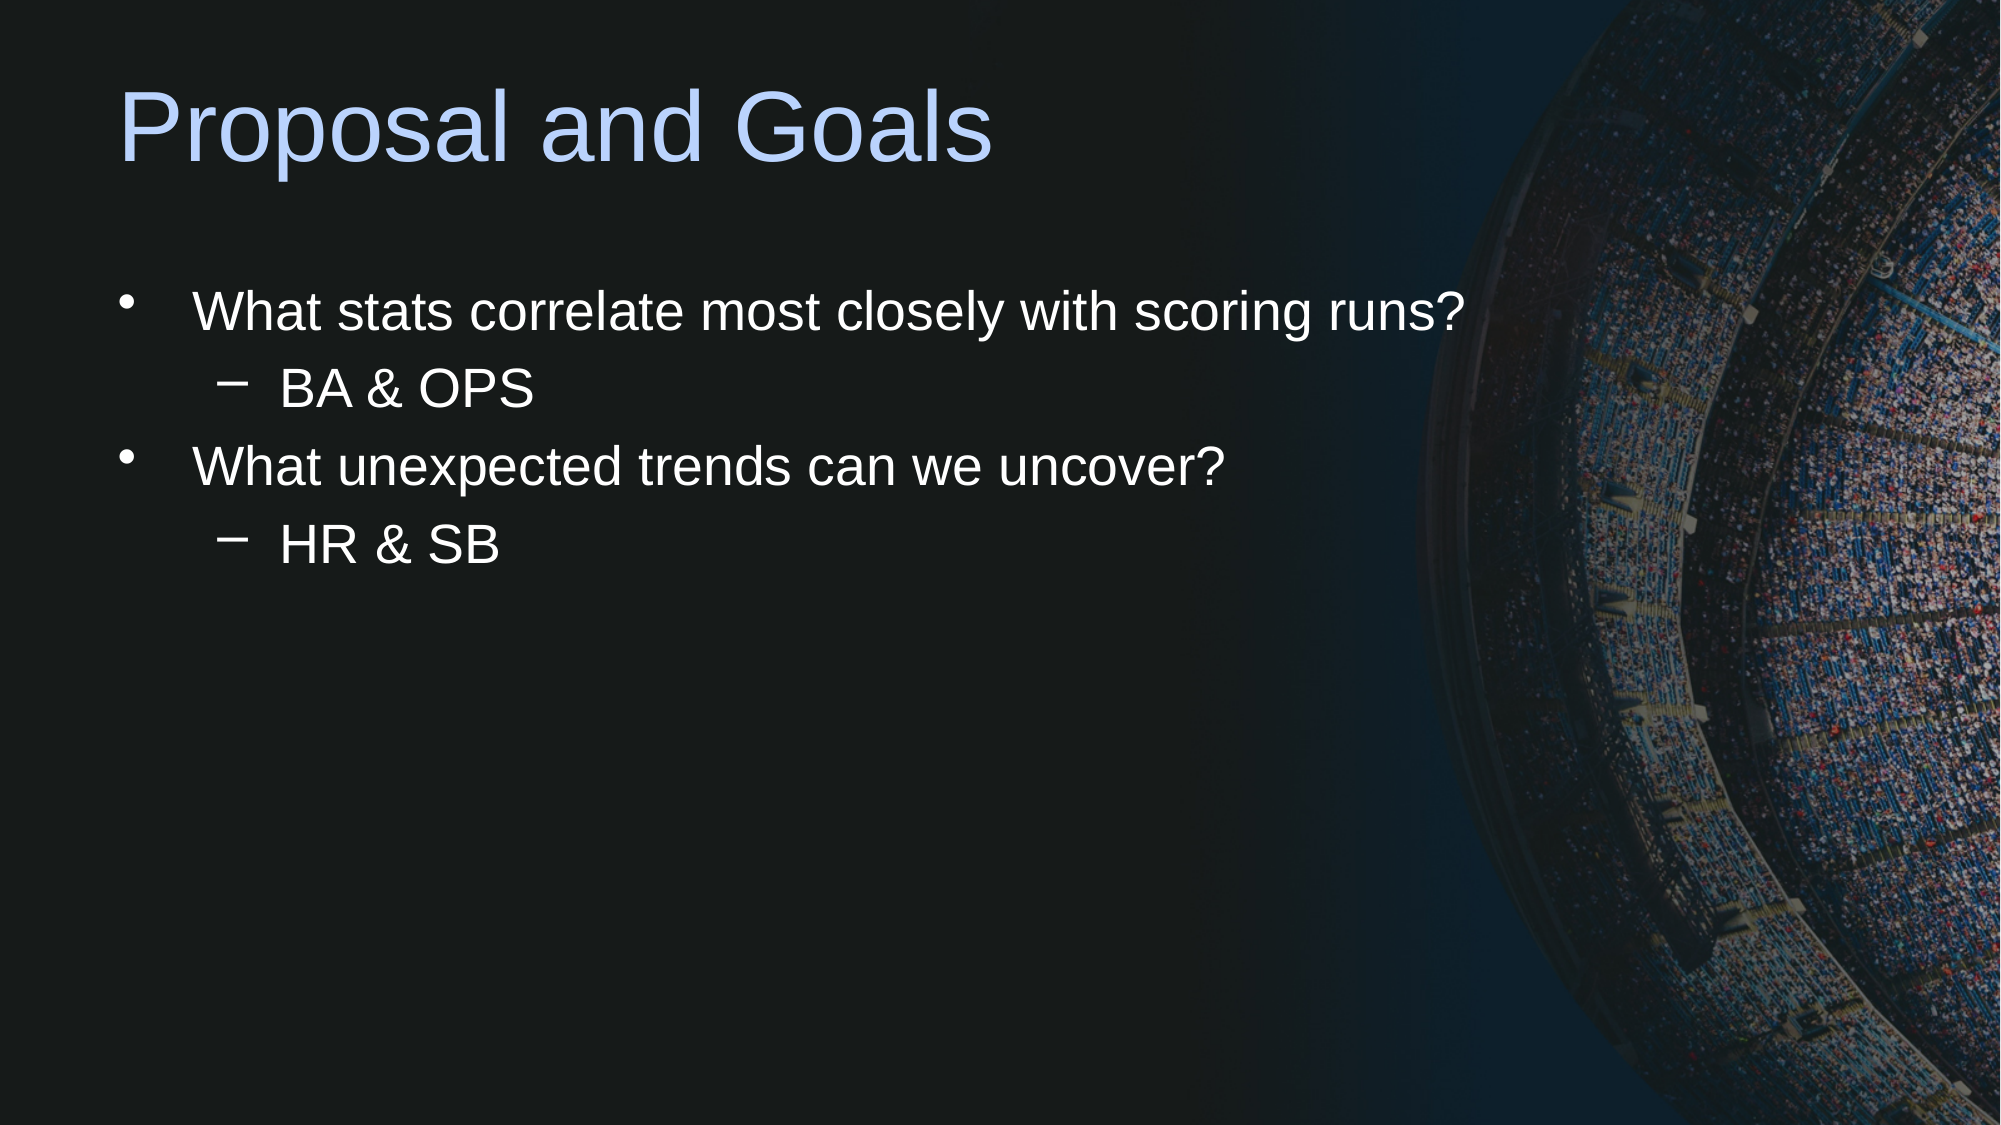

# Proposal and Goals
What stats correlate most closely with scoring runs?
BA & OPS
What unexpected trends can we uncover?
HR & SB